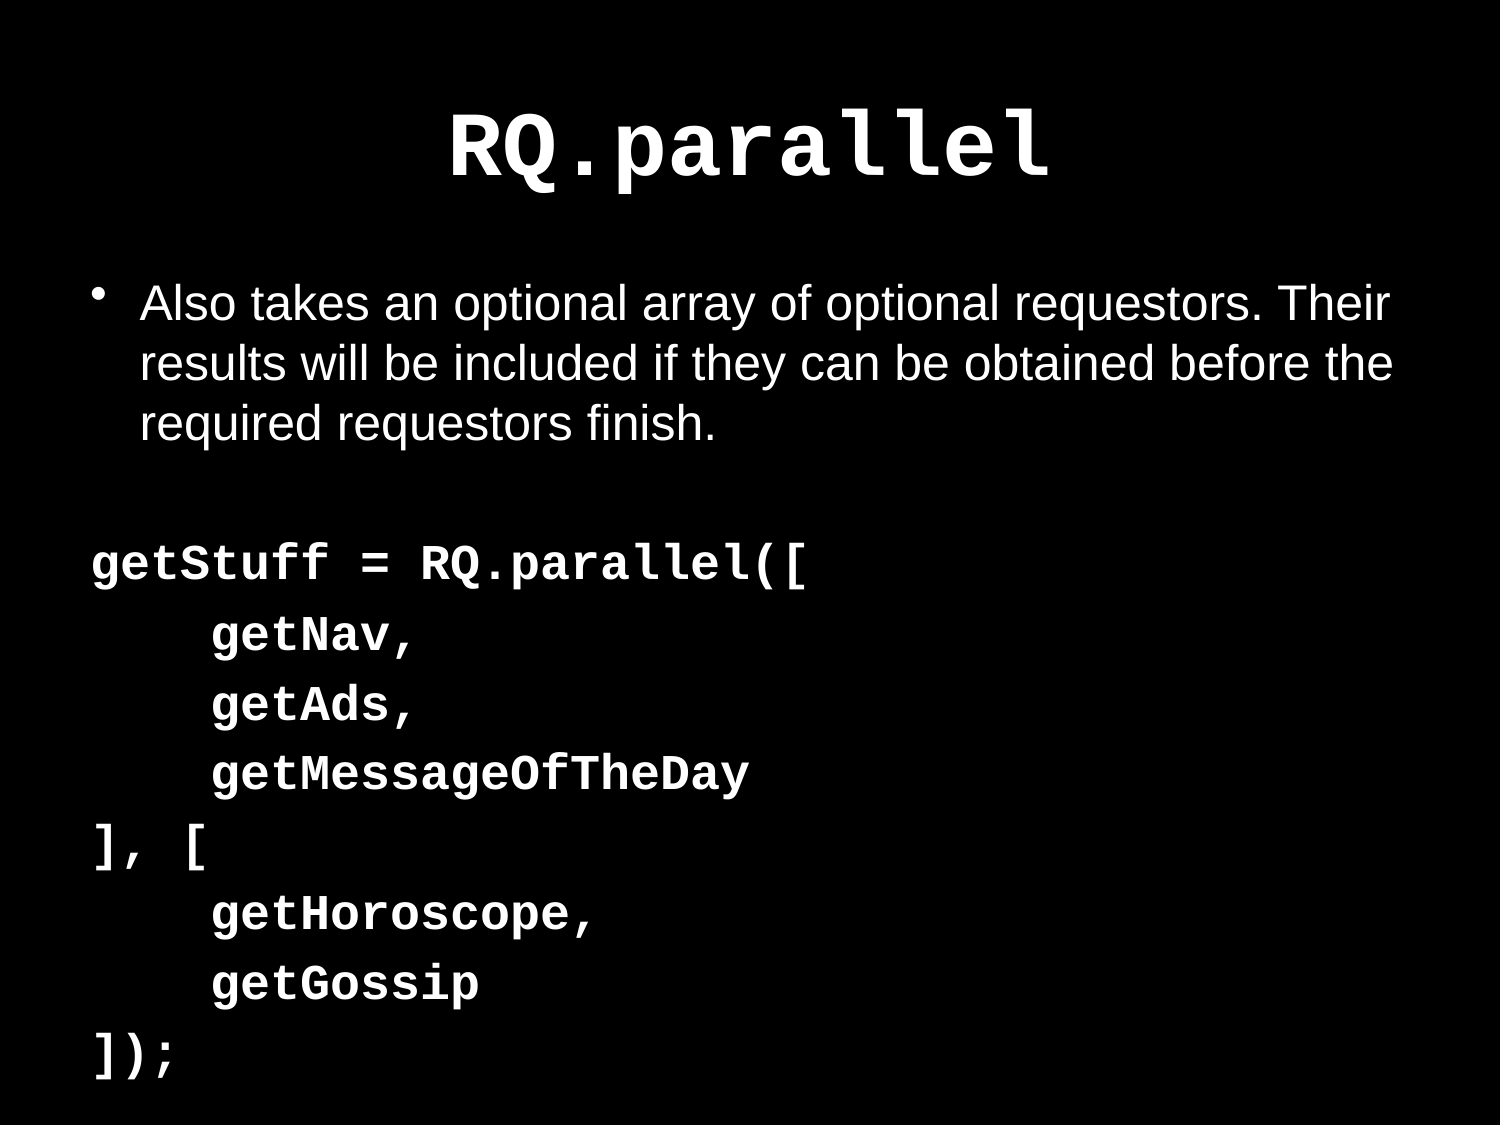

# RQ.parallel
Also takes an optional array of optional requestors. Their results will be included if they can be obtained before the required requestors finish.

getStuff = RQ.parallel([
    getNav,
    getAds,
    getMessageOfTheDay
], [
    getHoroscope,
    getGossip
]);